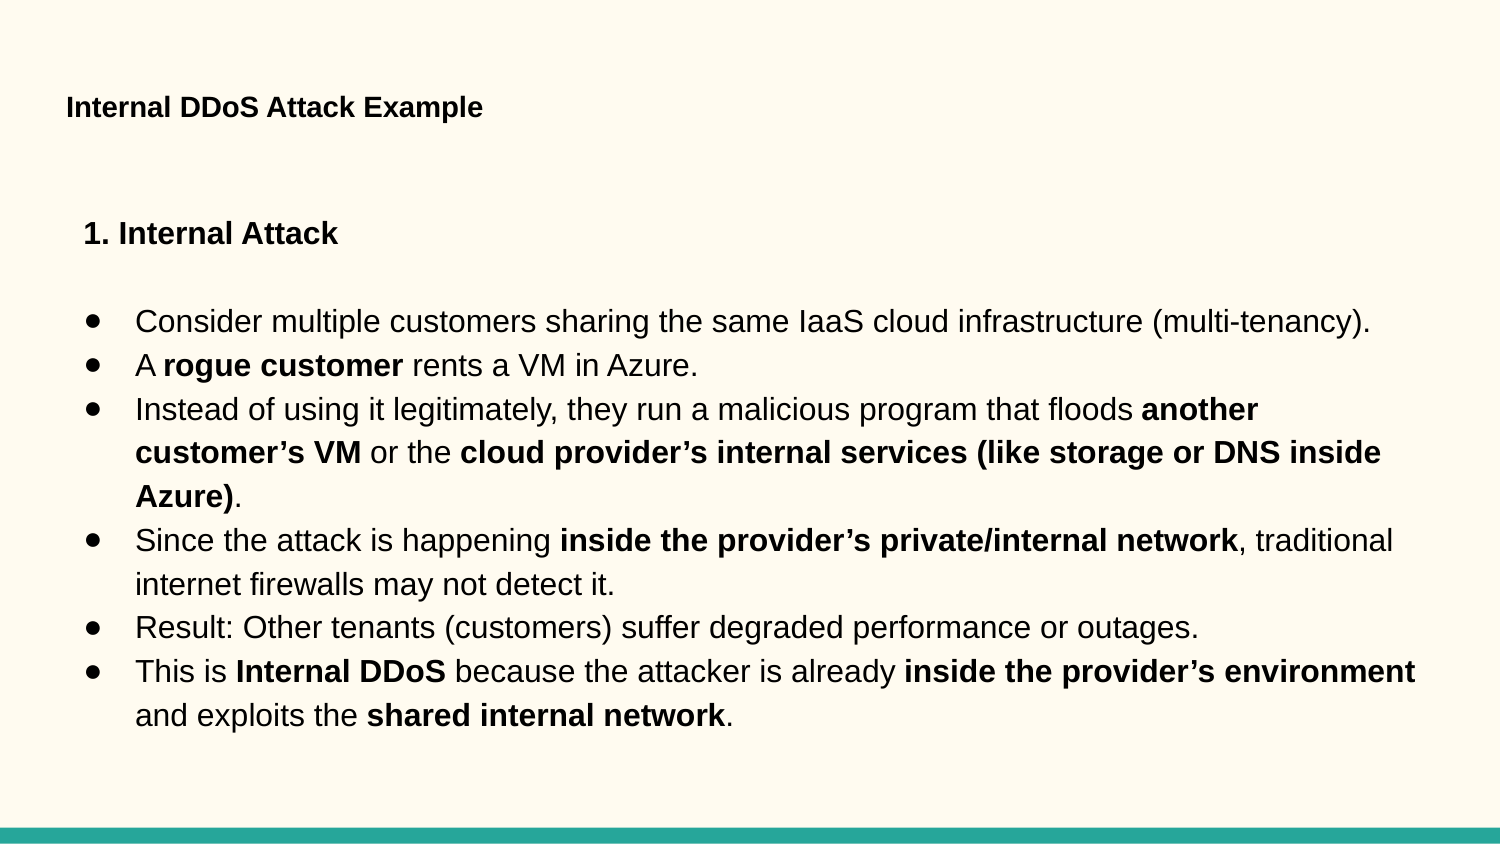

# Internal DDoS Attack Example
1. Internal Attack

Consider multiple customers sharing the same IaaS cloud infrastructure (multi-tenancy).
A rogue customer rents a VM in Azure.
Instead of using it legitimately, they run a malicious program that floods another customer’s VM or the cloud provider’s internal services (like storage or DNS inside Azure).
Since the attack is happening inside the provider’s private/internal network, traditional internet firewalls may not detect it.
Result: Other tenants (customers) suffer degraded performance or outages.
This is Internal DDoS because the attacker is already inside the provider’s environment and exploits the shared internal network.